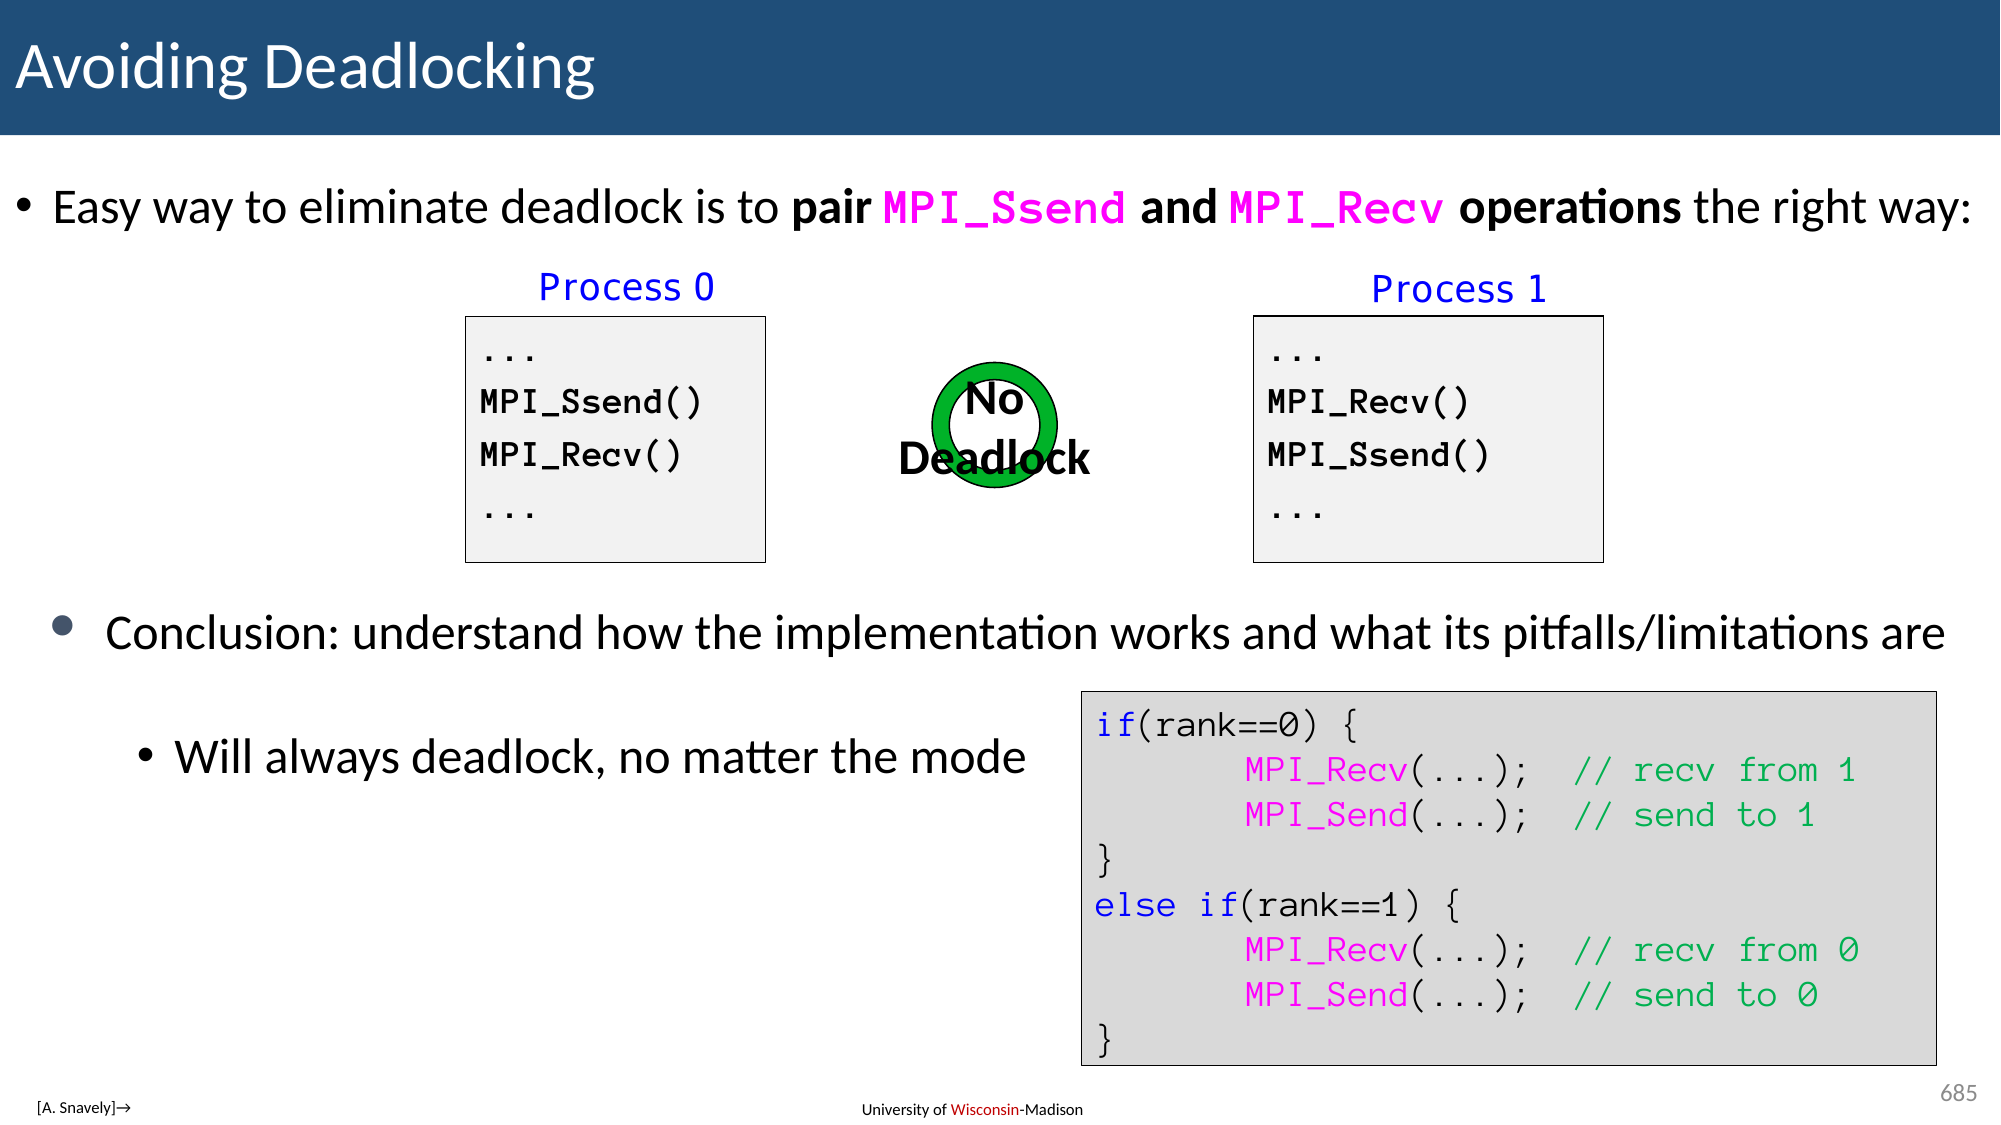

# Avoiding Deadlocking
Easy way to eliminate deadlock is to pair MPI_Ssend and MPI_Recv operations the right way:
Process 0
Process 1
...
MPI_Ssend()
MPI_Recv()
...
...
MPI_Recv()
MPI_Ssend()
...
No
Deadlock
Conclusion: understand how the implementation works and what its pitfalls/limitations are
if(rank==0) {
	MPI_Recv(...);  // recv from 1
	MPI_Send(...);  // send to 1
}
else if(rank==1) {
	MPI_Recv(...);  // recv from 0
	MPI_Send(...);  // send to 0
}
Will always deadlock, no matter the mode
685
[A. Snavely]→